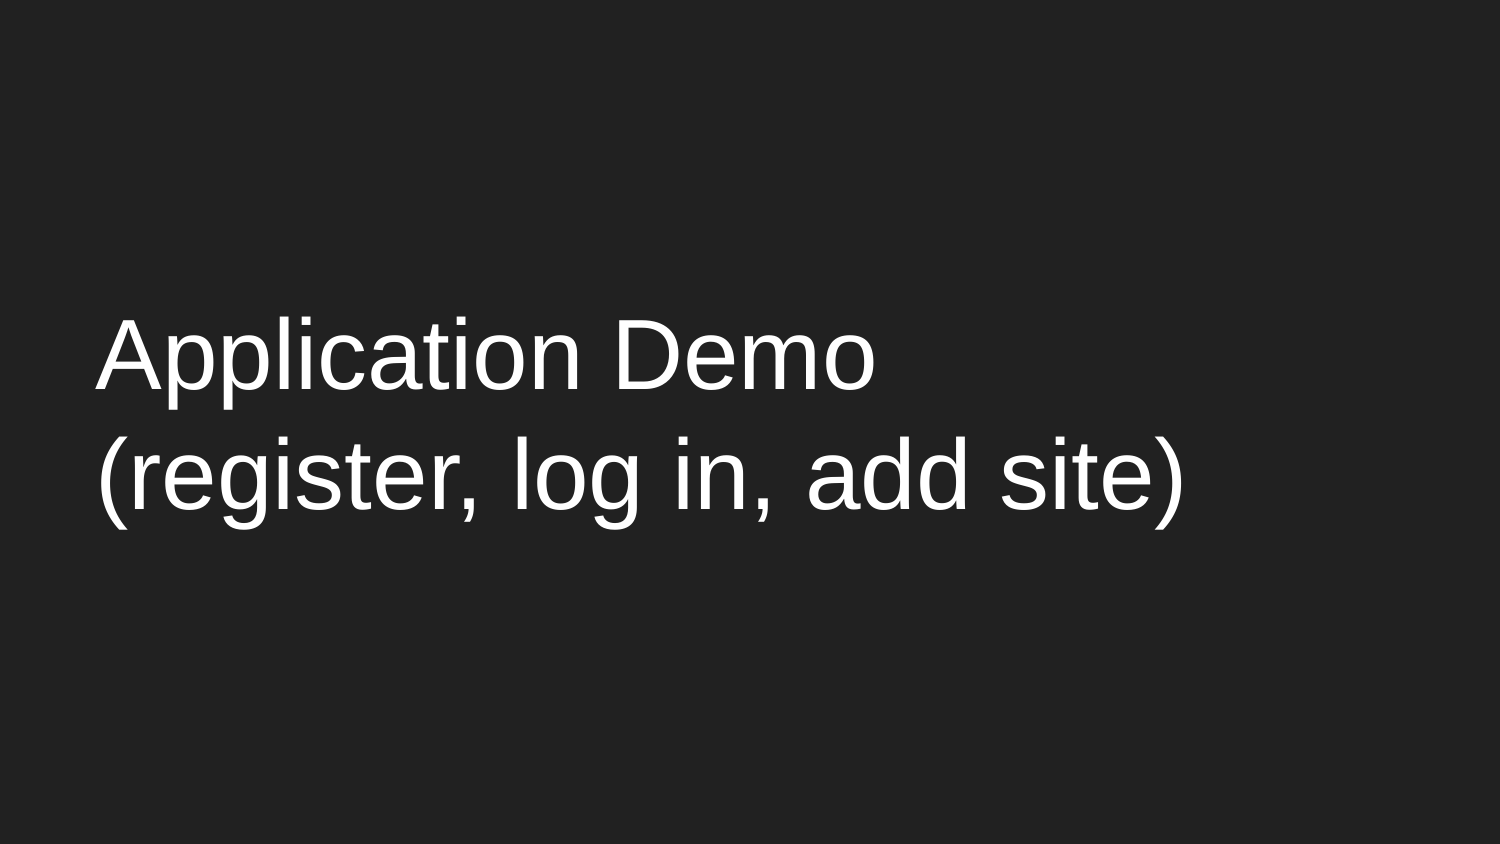

# Application Demo
(register, log in, add site)